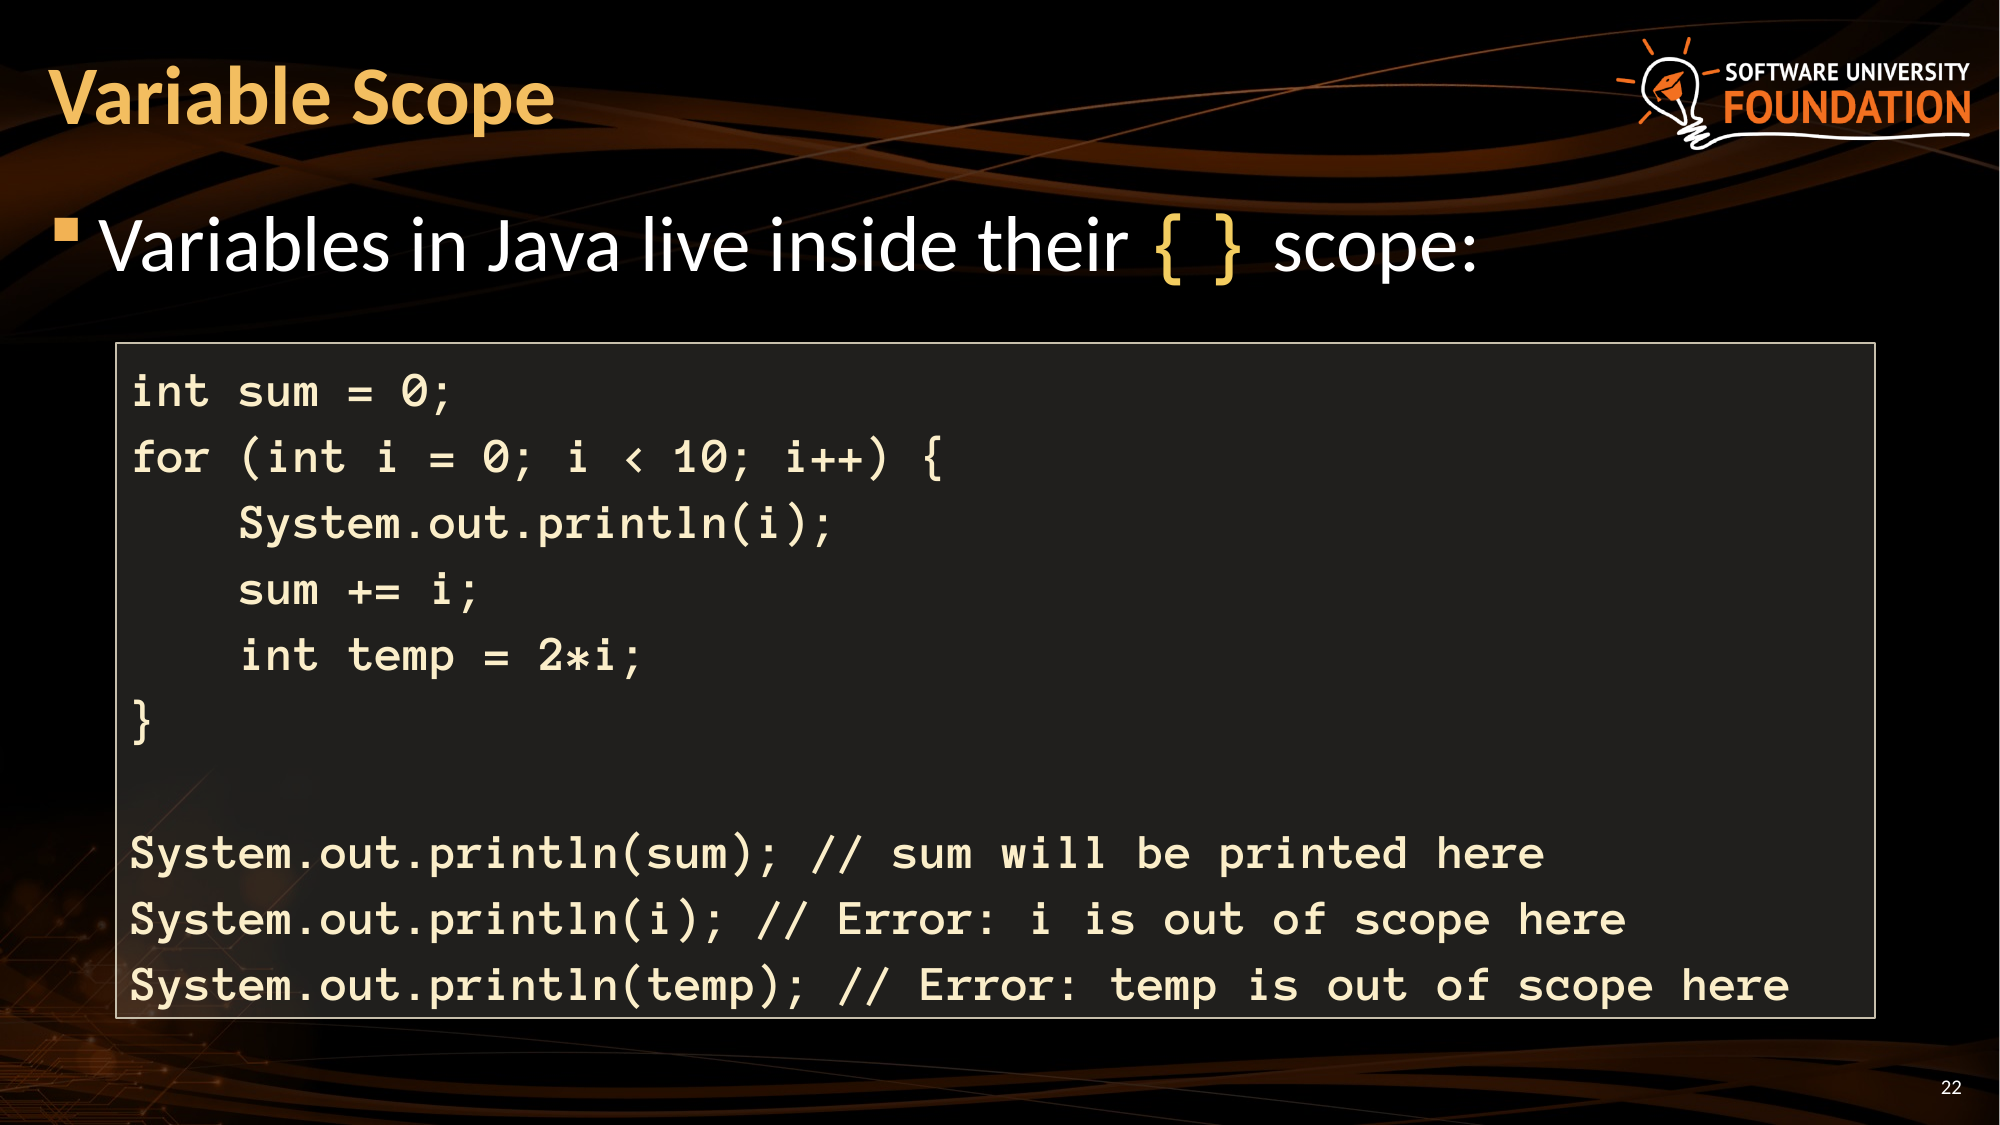

# Variable Scope
Variables in Java live inside their { } scope:
int sum = 0;
for (int i = 0; i < 10; i++) {
    System.out.println(i);
    sum += i;
    int temp = 2*i;
}

System.out.println(sum); // sum will be printed here
System.out.println(i); // Error: i is out of scope here
System.out.println(temp); // Error: temp is out of scope here
22